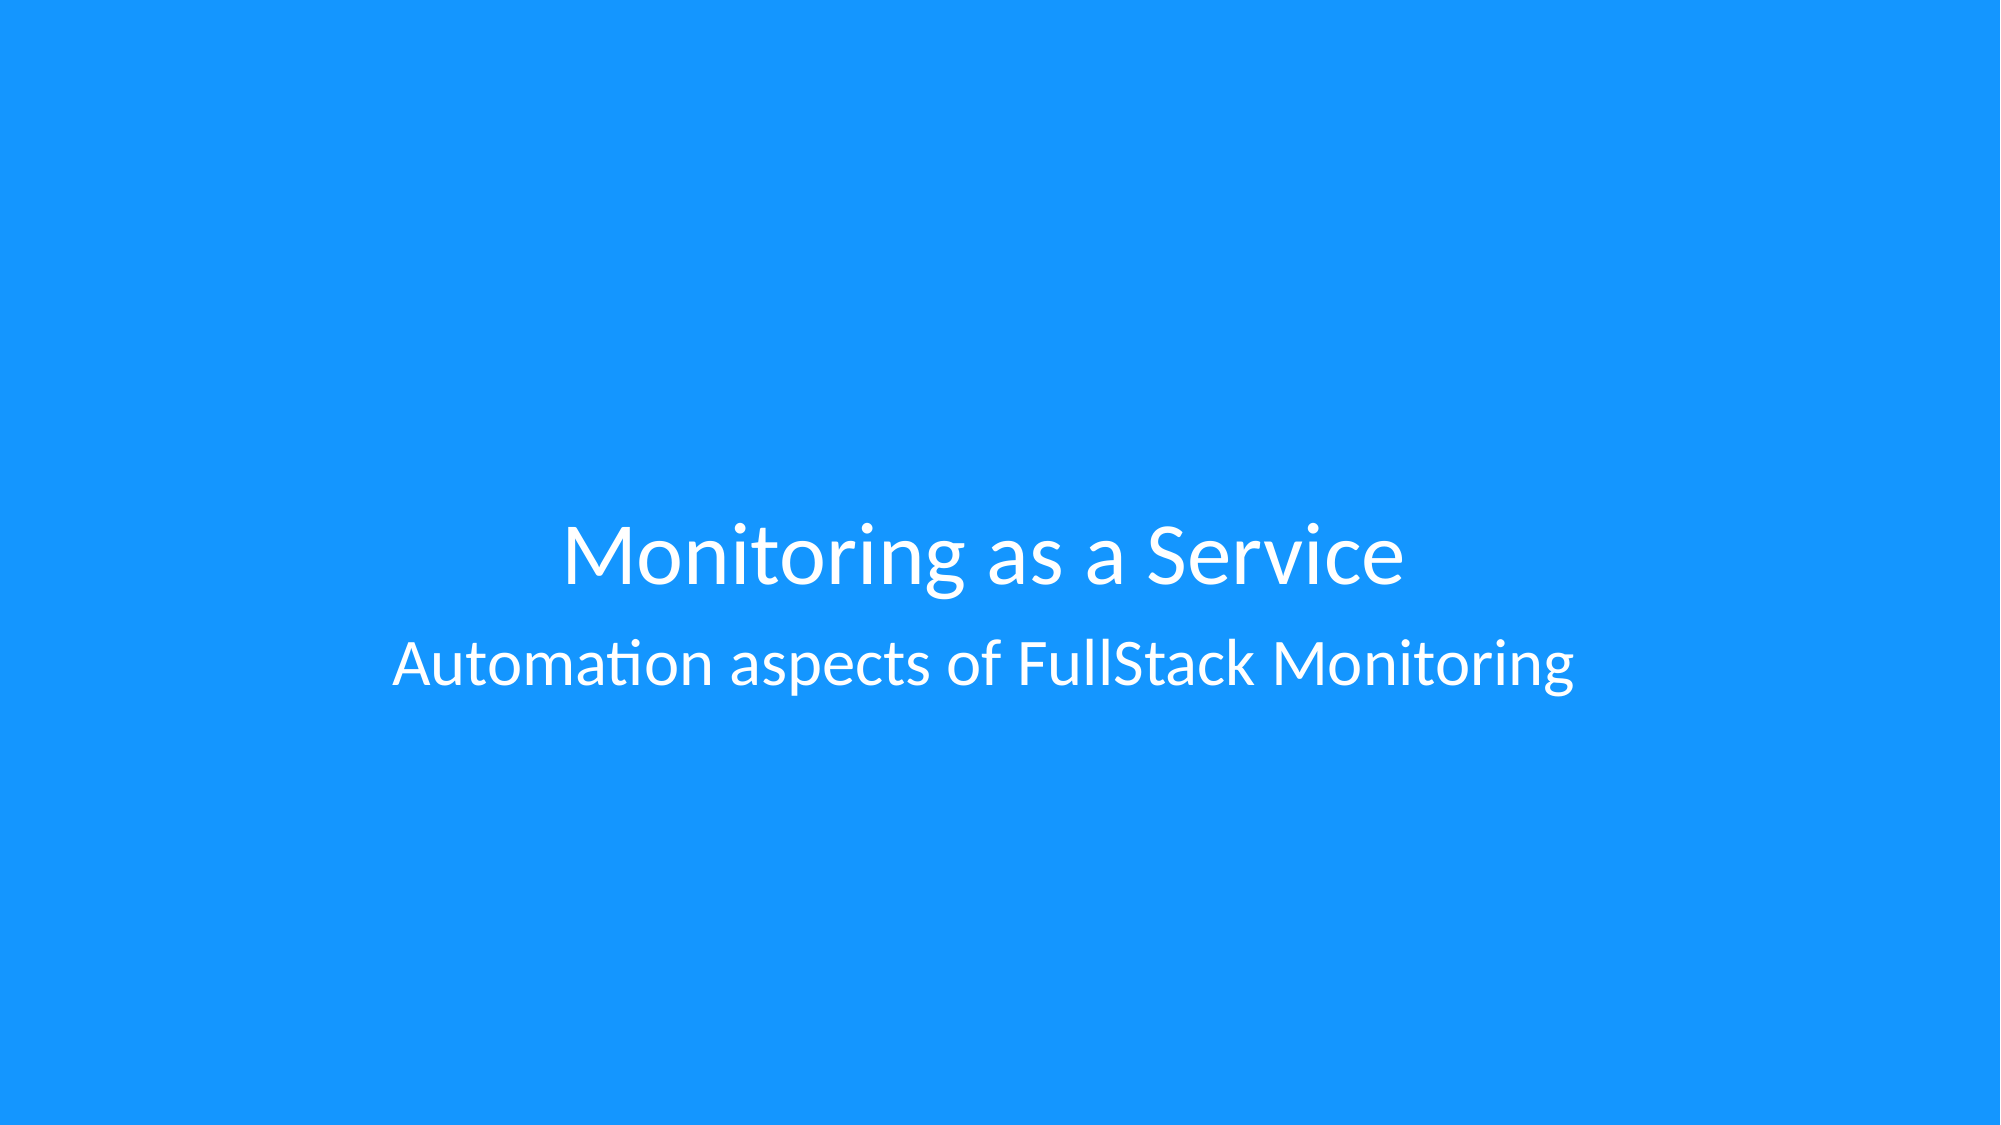

# Monitoring as a Service Automation aspects of FullStack Monitoring